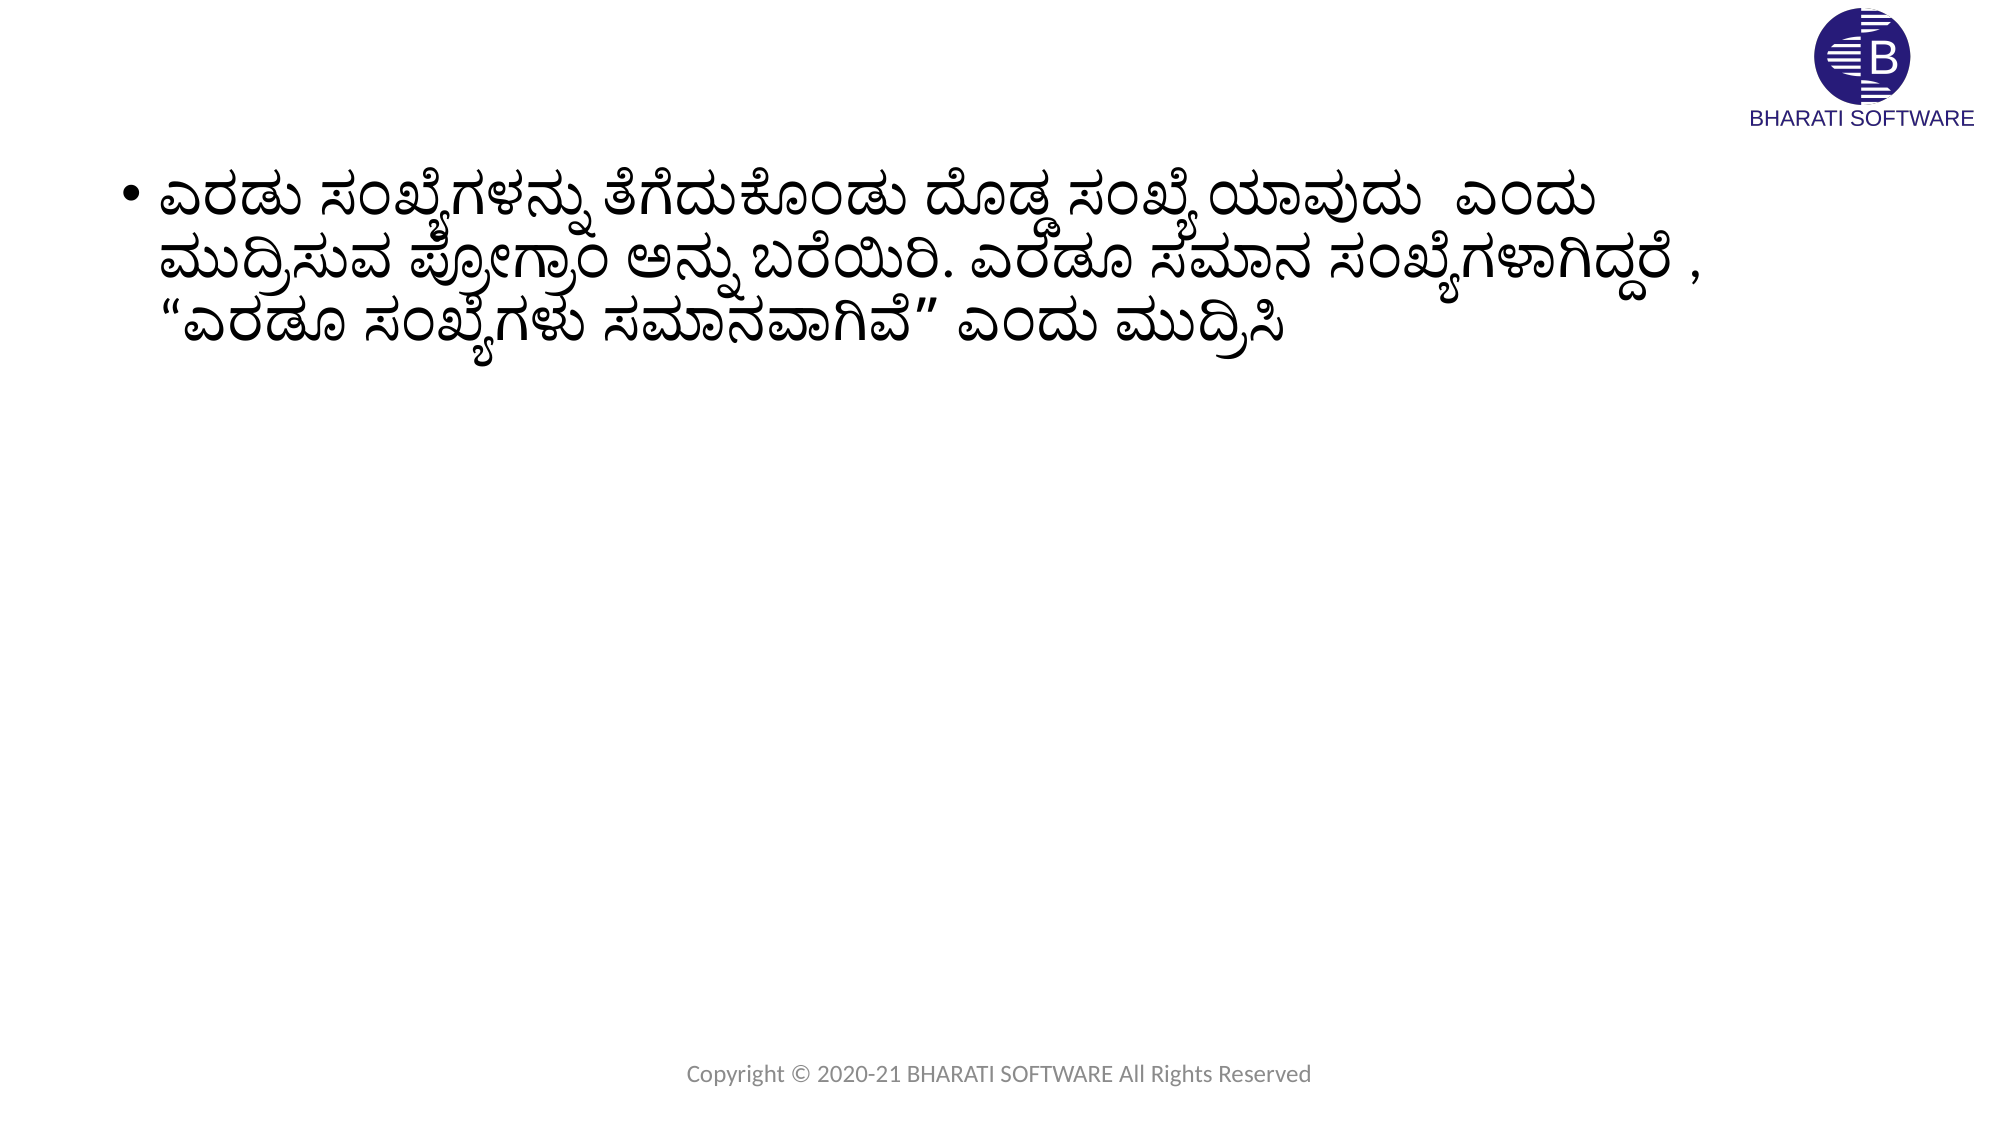

ಎರಡು ಸಂಖ್ಯೆಗಳನ್ನು ತೆಗೆದುಕೊಂಡು ದೊಡ್ಡ ಸಂಖ್ಯೆ ಯಾವುದು  ಎಂದು  ಮುದ್ರಿಸುವ ಪ್ರೋಗ್ರಾಂ ಅನ್ನು ಬರೆಯಿರಿ. ಎರಡೂ ಸಮಾನ ಸಂಖ್ಯೆಗಳಾಗಿದ್ದರೆ , “ಎರಡೂ ಸಂಖ್ಯೆಗಳು ಸಮಾನವಾಗಿವೆ” ಎಂದು ಮುದ್ರಿಸಿ
Copyright © 2020-21 BHARATI SOFTWARE All Rights Reserved